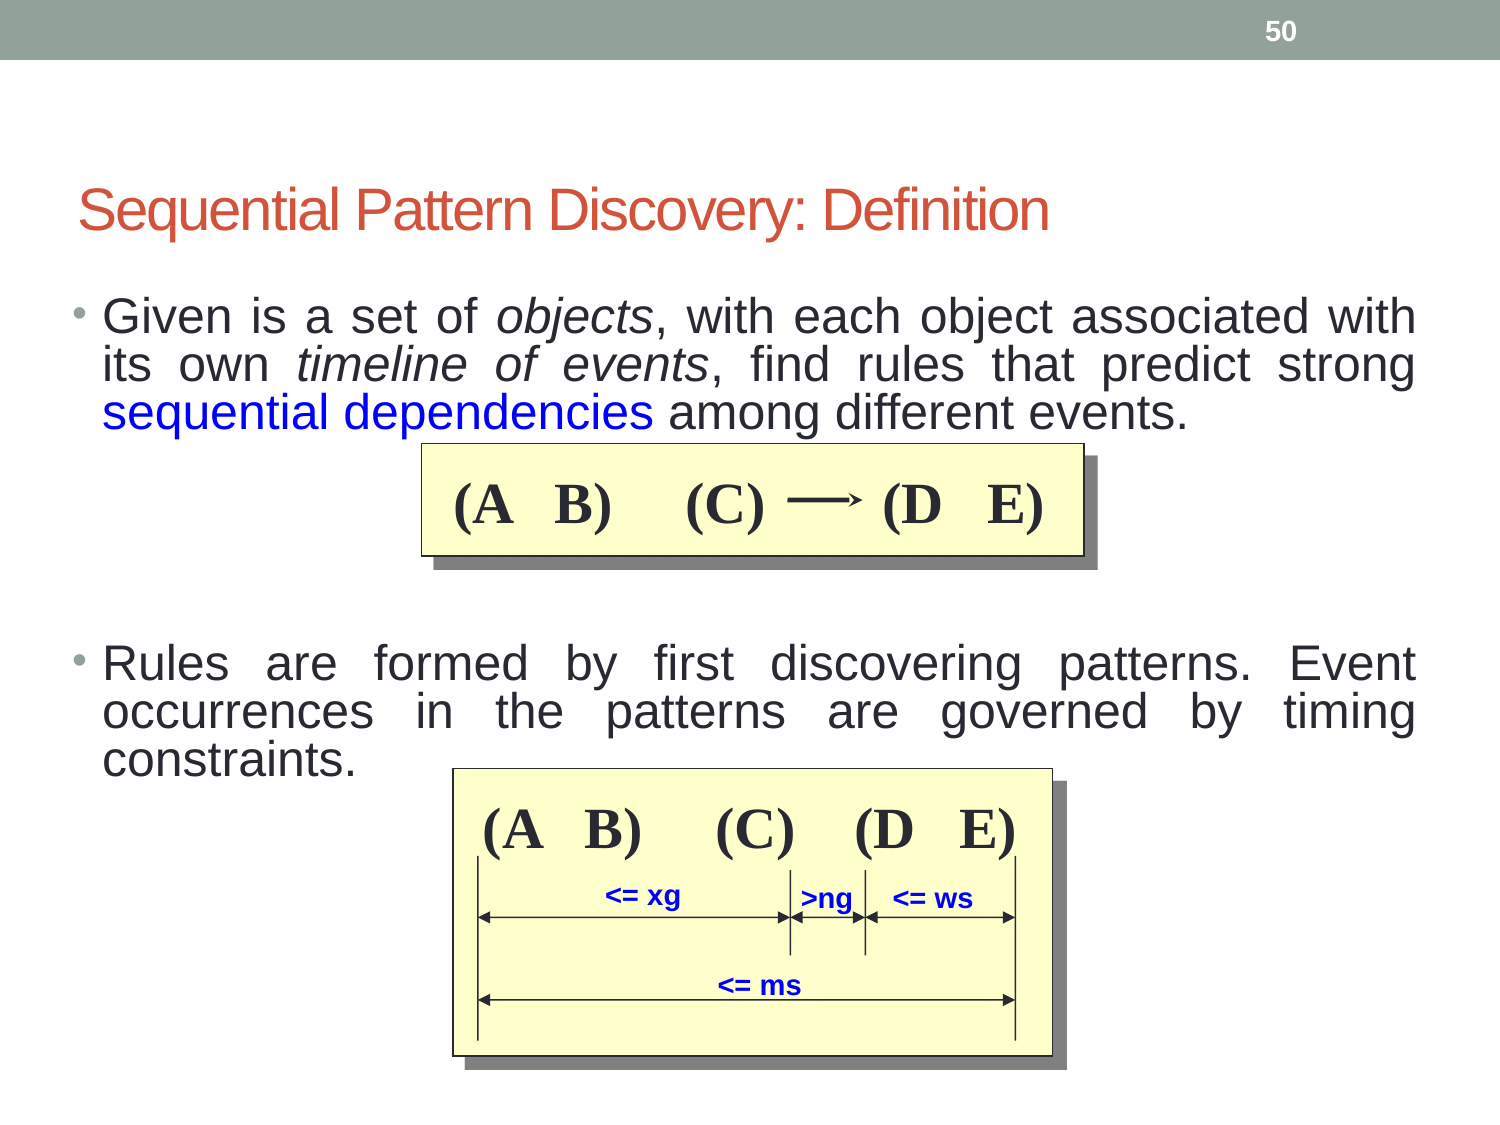

50
# Sequential Pattern Discovery: Definition
Given is a set of objects, with each object associated with its own timeline of events, find rules that predict strong sequential dependencies among different events.

Rules are formed by first discovering patterns. Event occurrences in the patterns are governed by timing constraints.

(A   B)     (C)        (D   E)

(A   B)     (C)    (D   E)

<= xg

 >ng
<= ws

<= ms